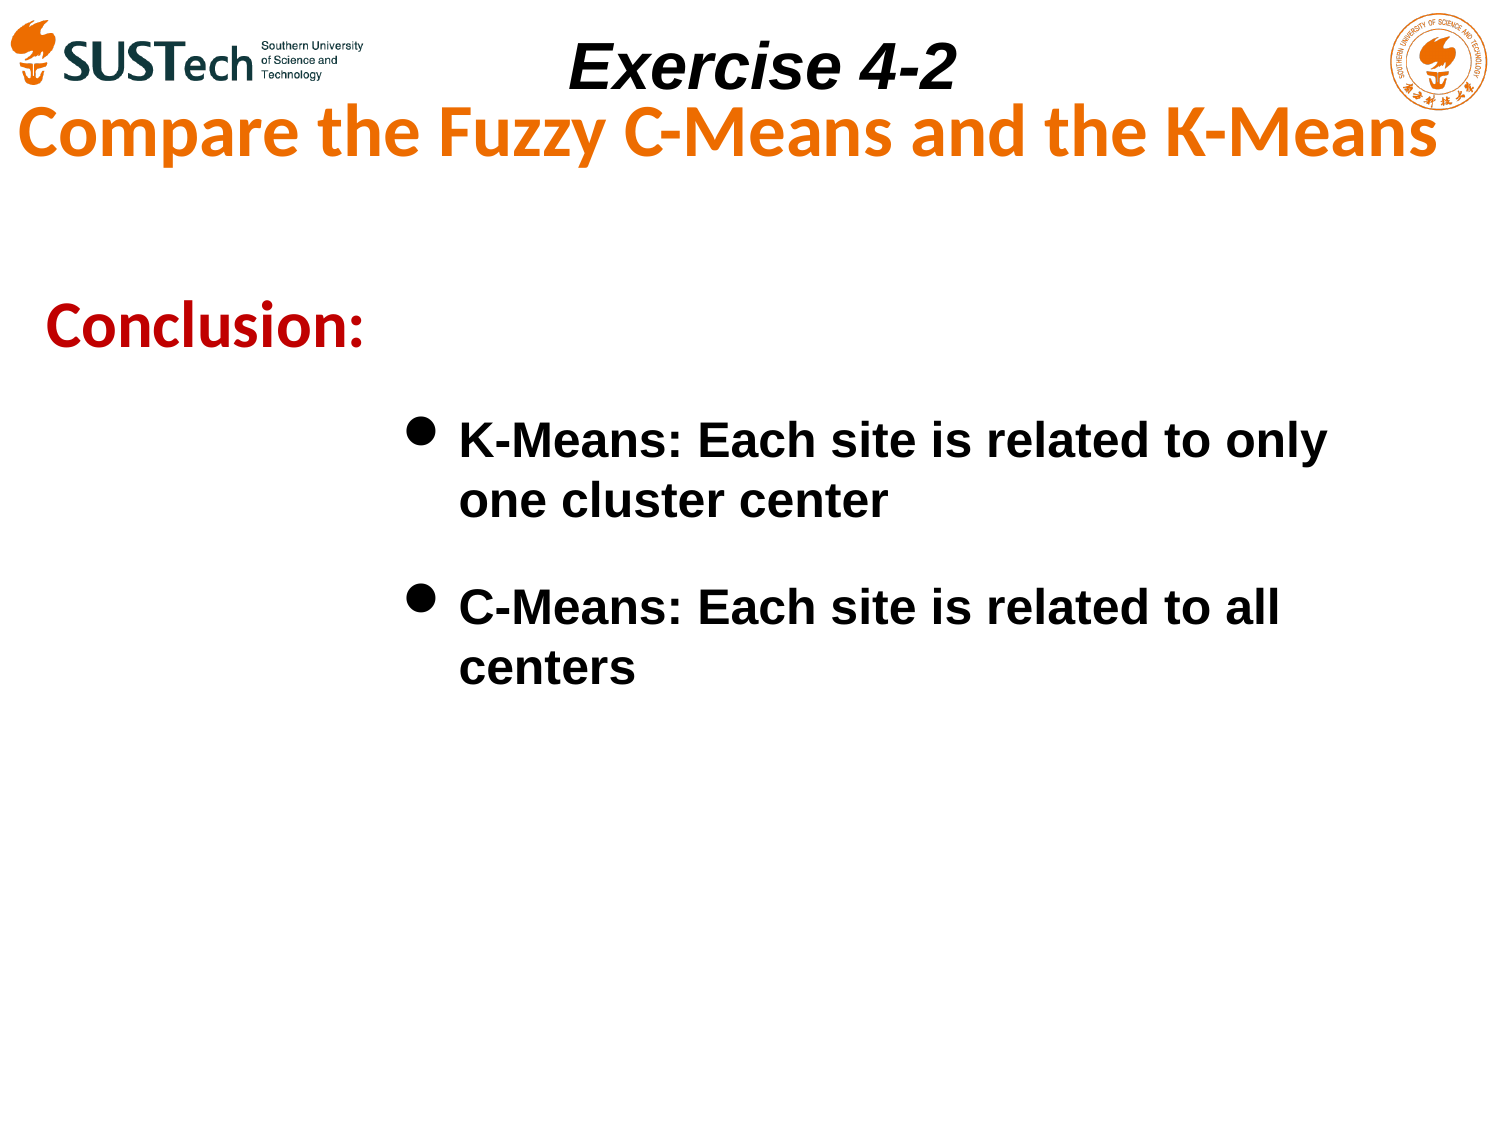

Exercise 4-2
Compare the Fuzzy C-Means and the K-Means
Conclusion:

K-Means: Each site is related to only one cluster center
C-Means: Each site is related to all centers